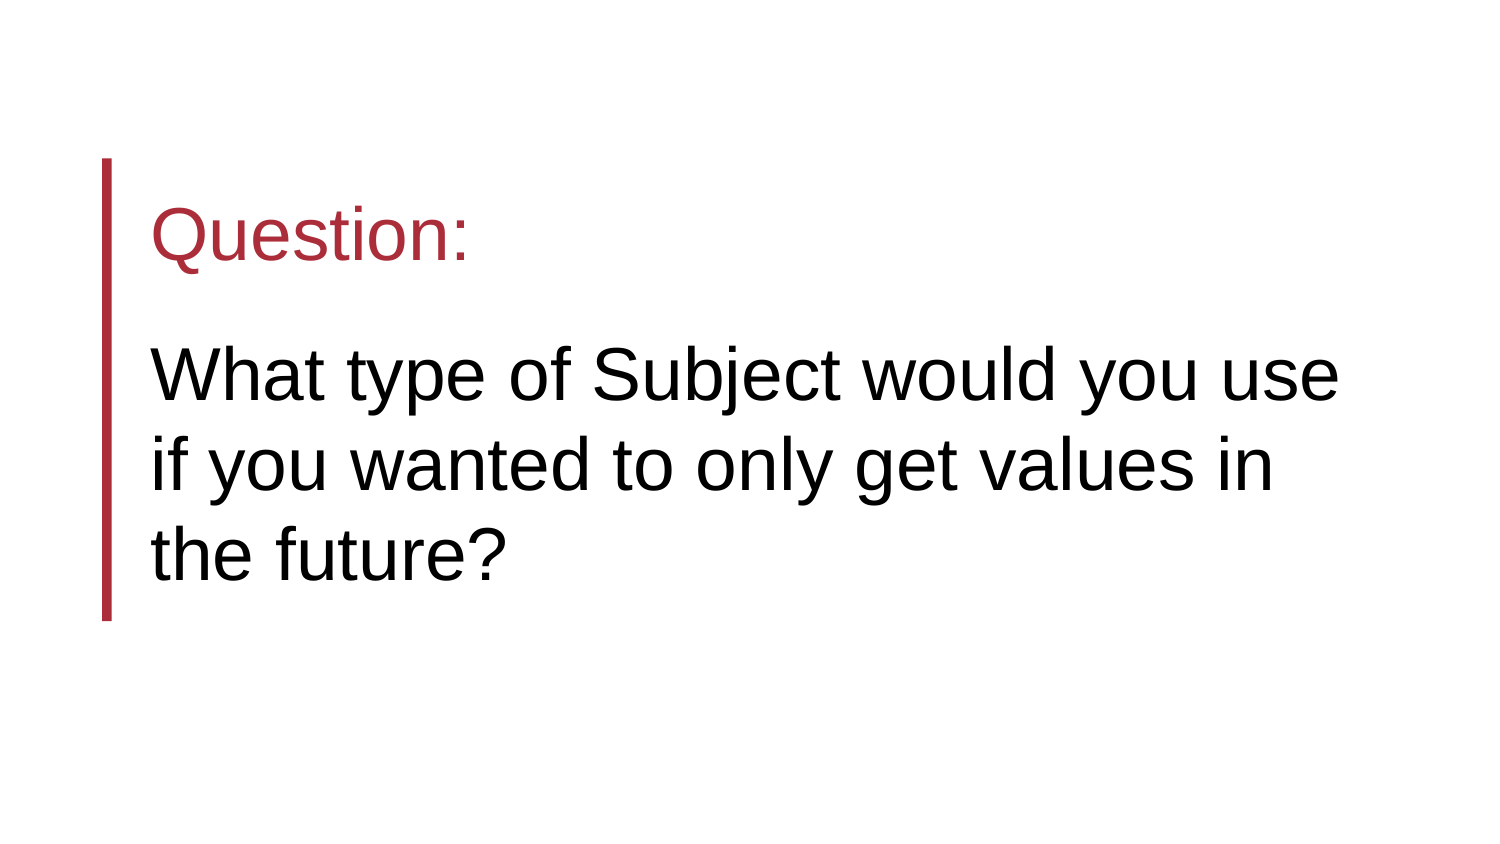

Question:
What type of Subject would you use if you wanted to only get values in the future?